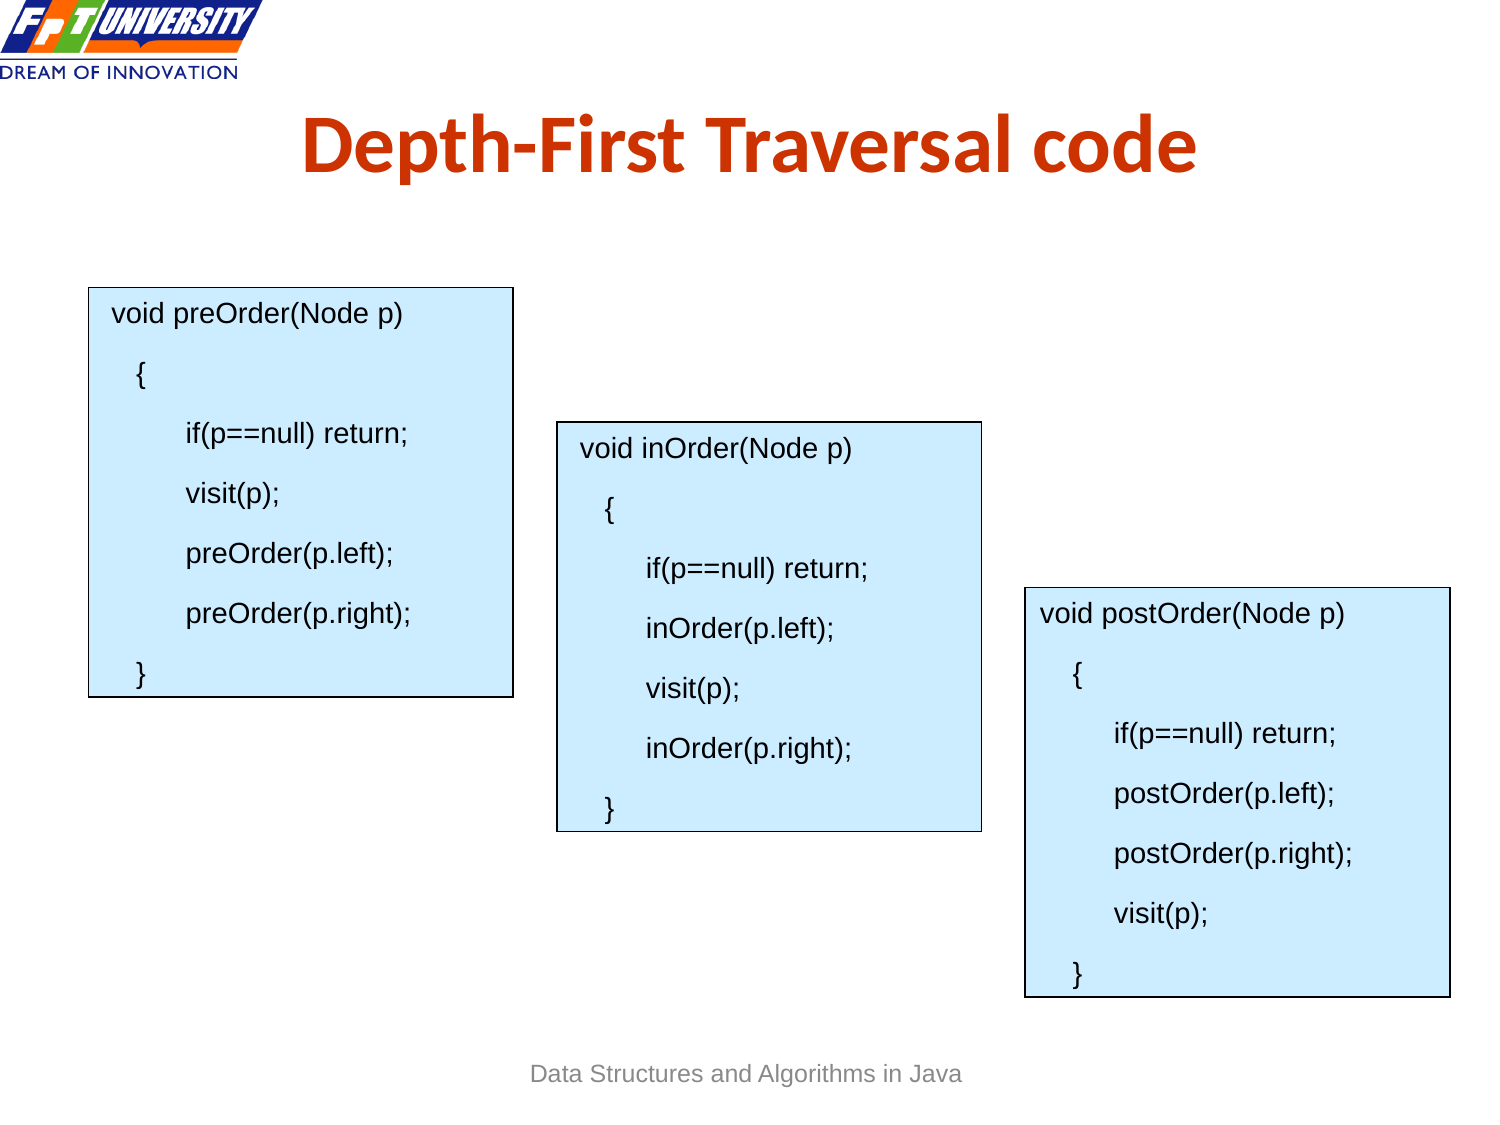

# Depth-First Traversal code
 28
 void preOrder(Node p)
    {
          if(p==null) return;
          visit(p);
          preOrder(p.left);
          preOrder(p.right);
    }
 void inOrder(Node p)
    {
         if(p==null) return;
         inOrder(p.left);
         visit(p);
         inOrder(p.right);
    }
void postOrder(Node p)
    {
         if(p==null) return;
         postOrder(p.left);
         postOrder(p.right);
         visit(p);
    }
Data Structures and Algorithms in Java